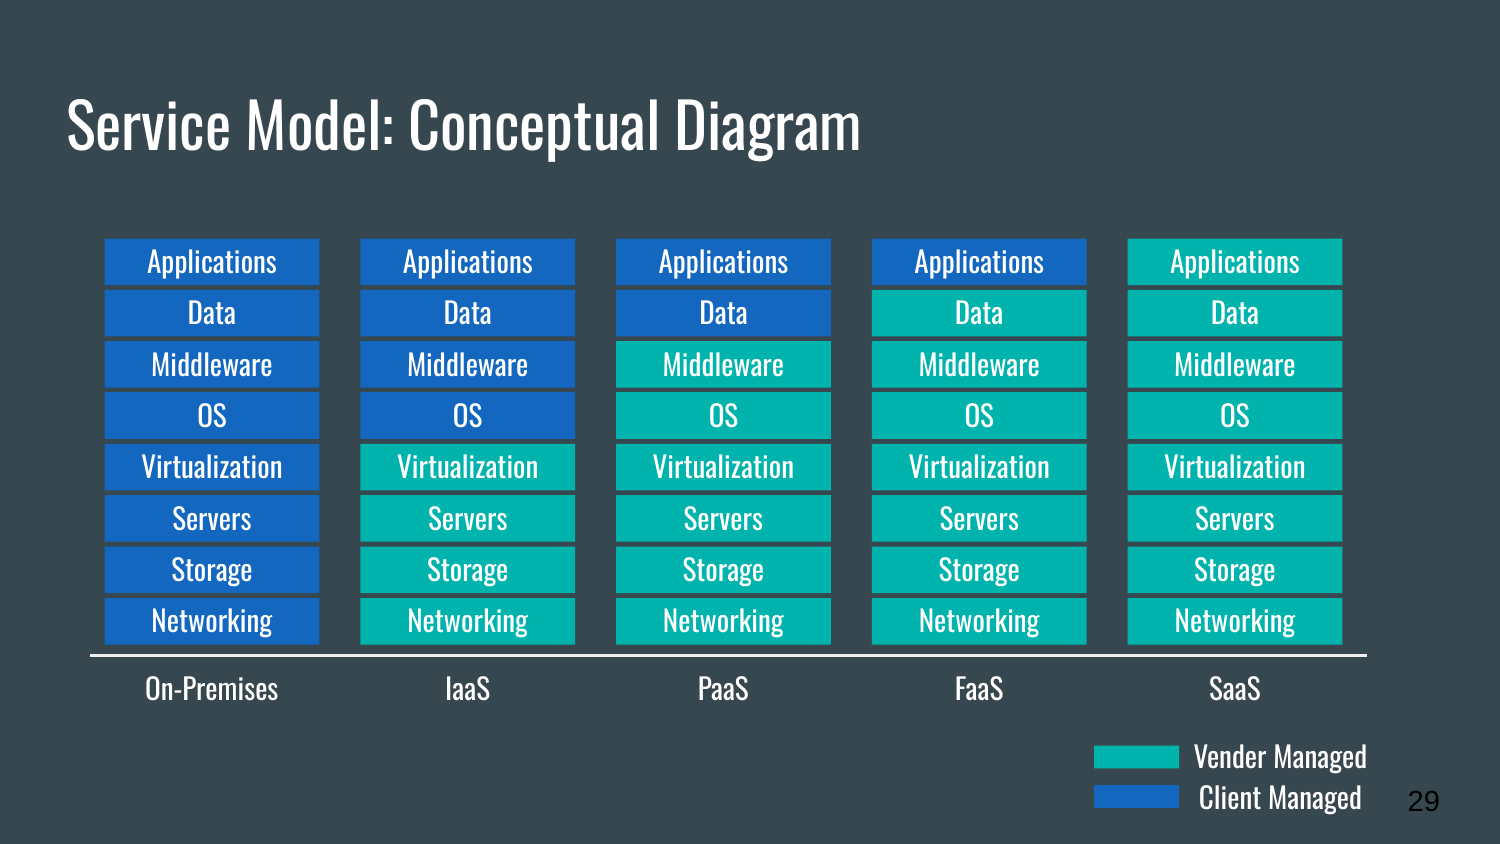

# Service Model: Conceptual Diagram
Applications
Applications
Applications
Applications
Applications
Data
Data
Data
Data
Data
Middleware
Middleware
Middleware
Middleware
Middleware
OS
OS
OS
OS
OS
Virtualization
Virtualization
Virtualization
Virtualization
Virtualization
Servers
Servers
Servers
Servers
Servers
Storage
Storage
Storage
Storage
Storage
Networking
Networking
Networking
Networking
Networking
On-Premises
IaaS
PaaS
FaaS
SaaS
Vender Managed

29
Client Managed